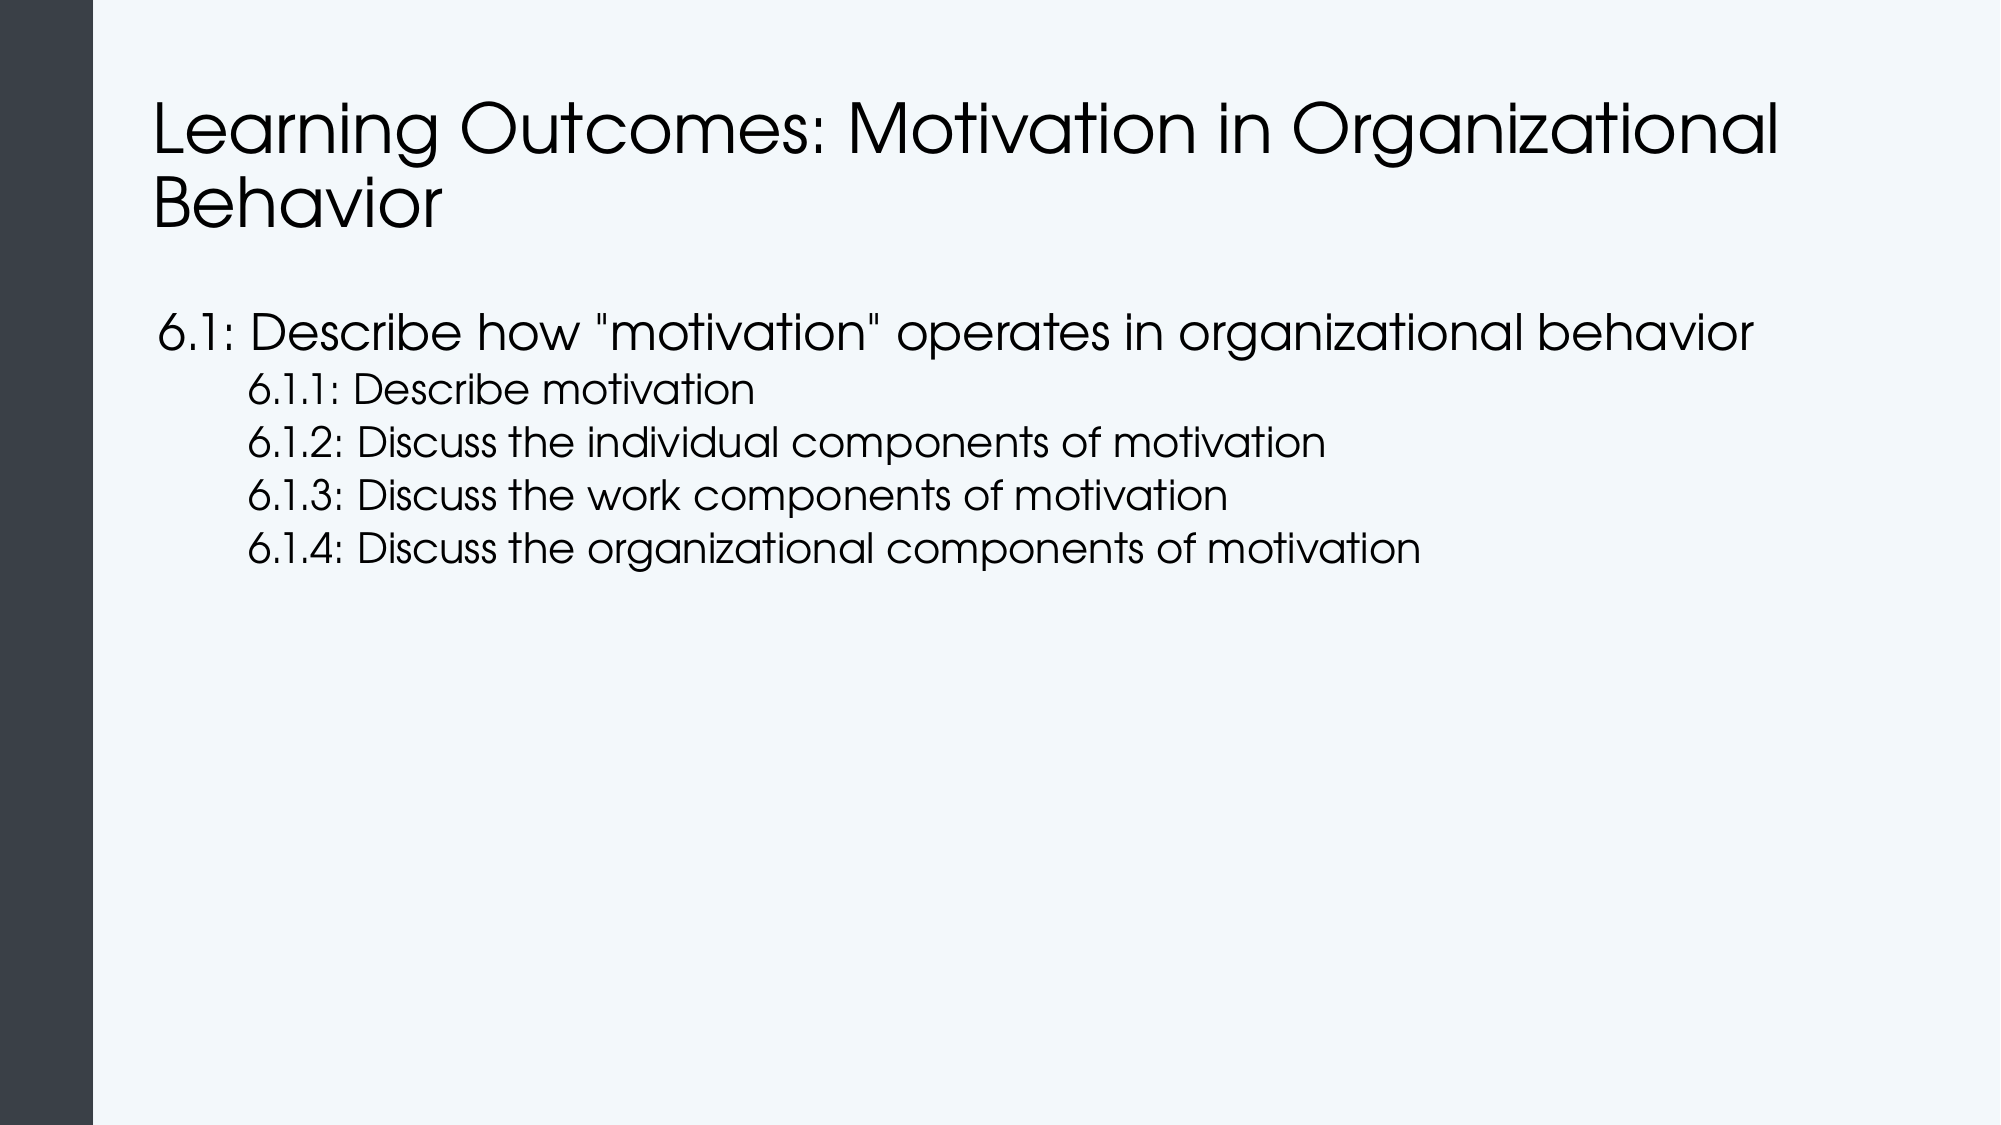

# Learning Outcomes: Motivation in Organizational Behavior
6.1: Describe how "motivation" operates in organizational behavior
6.1.1: Describe motivation
6.1.2: Discuss the individual components of motivation
6.1.3: Discuss the work components of motivation
6.1.4: Discuss the organizational components of motivation